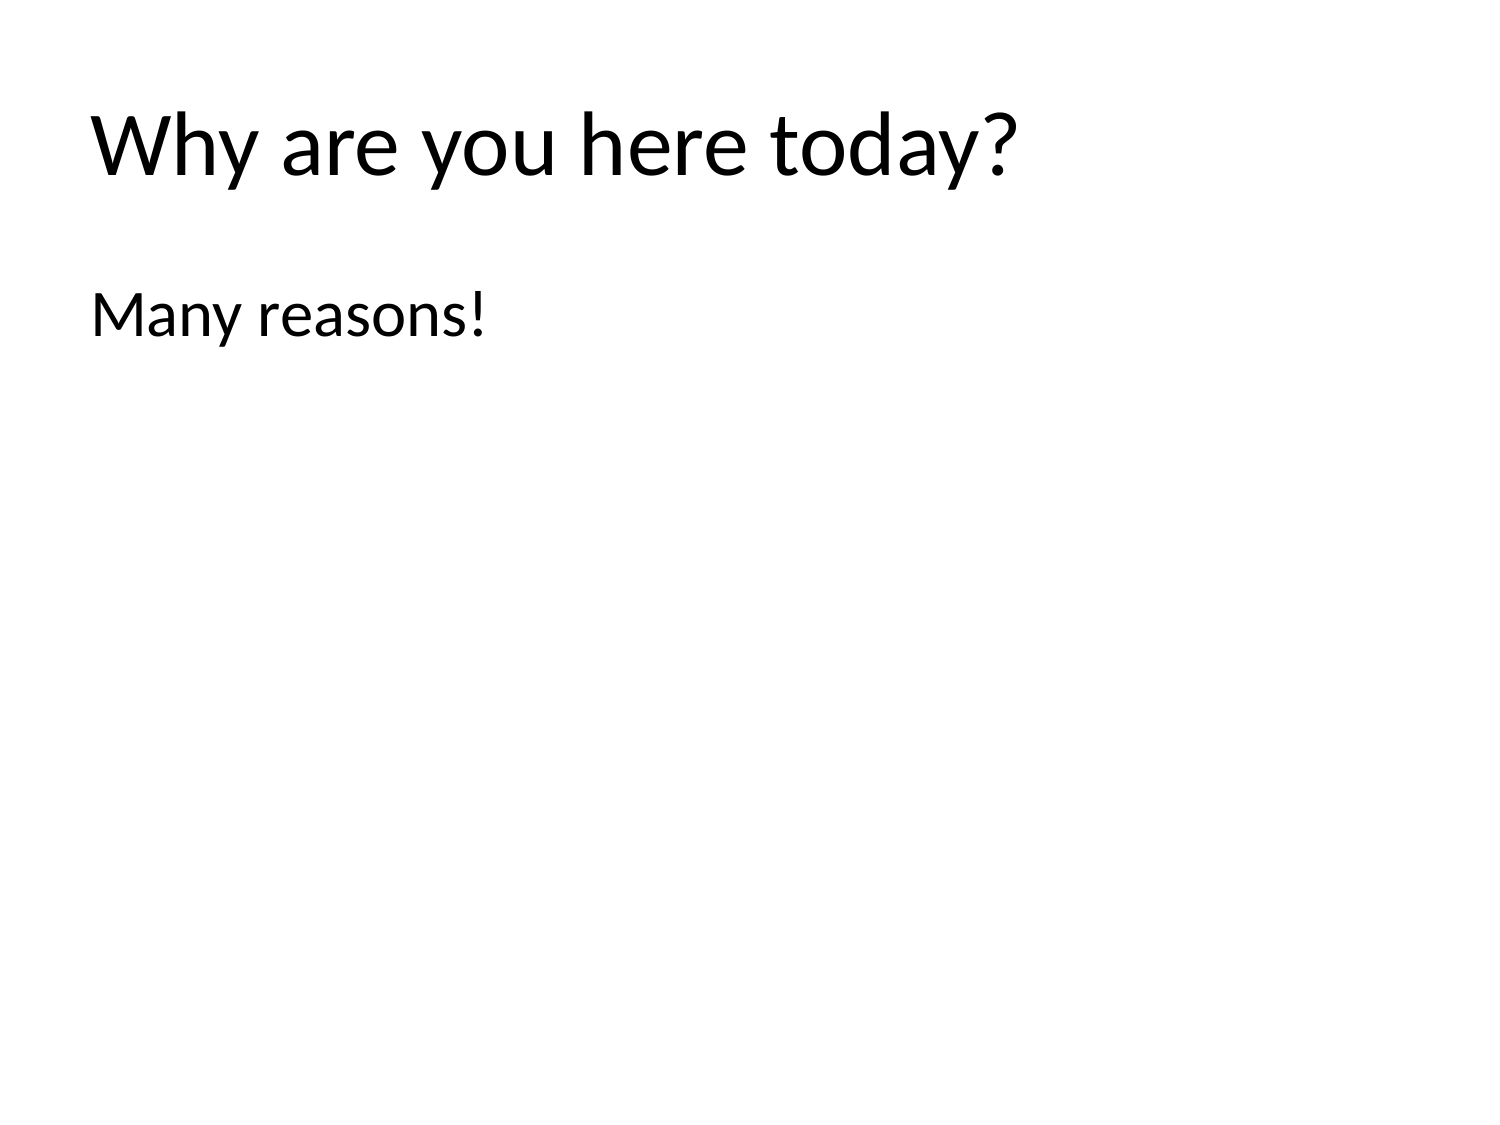

# Why are you here today?
Many reasons!